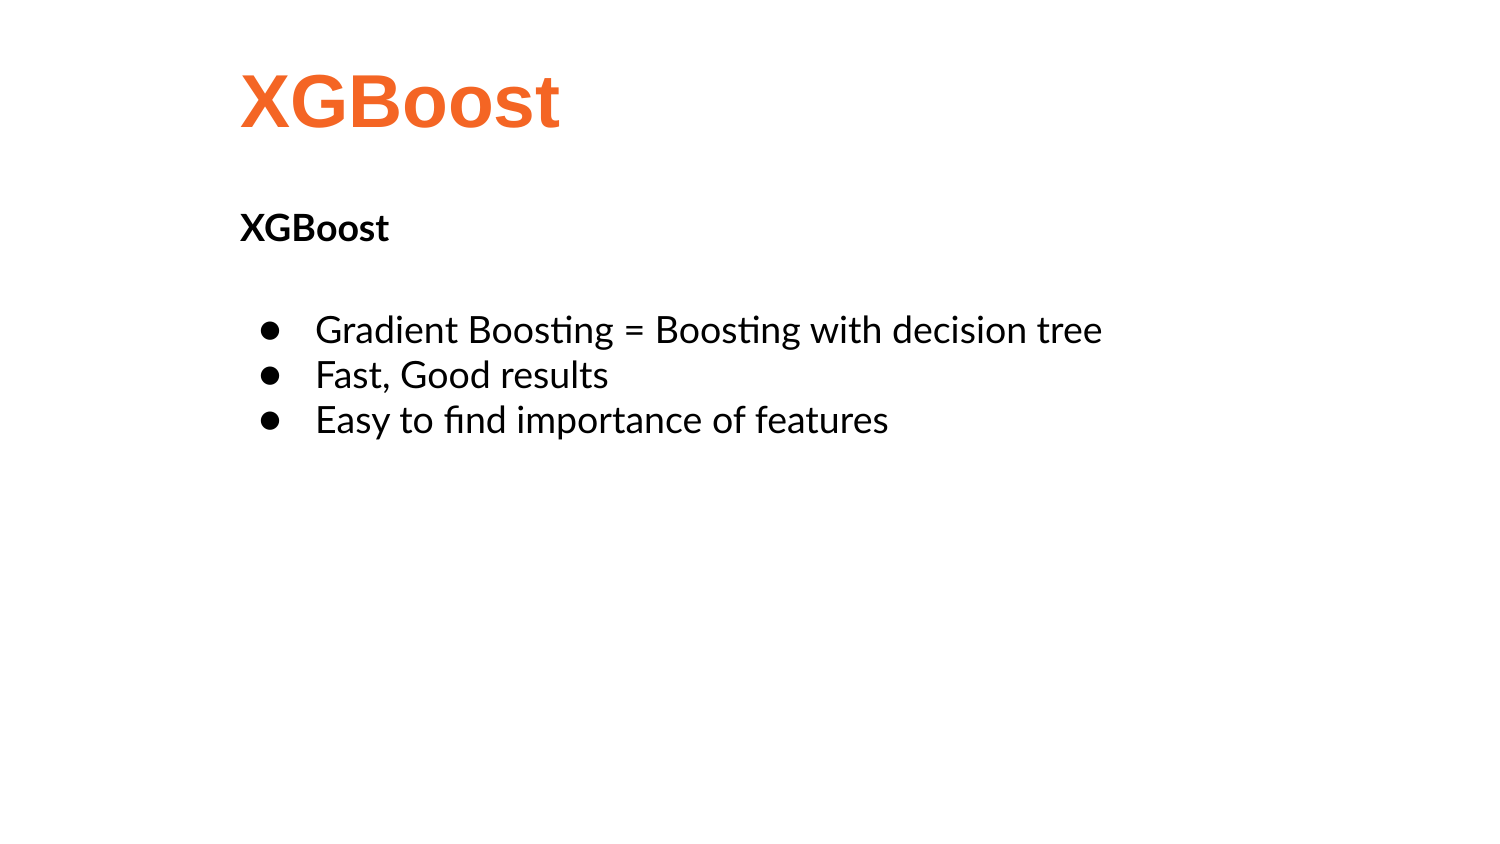

XGBoost
XGBoost
Gradient Boosting = Boosting with decision tree
Fast, Good results
Easy to find importance of features